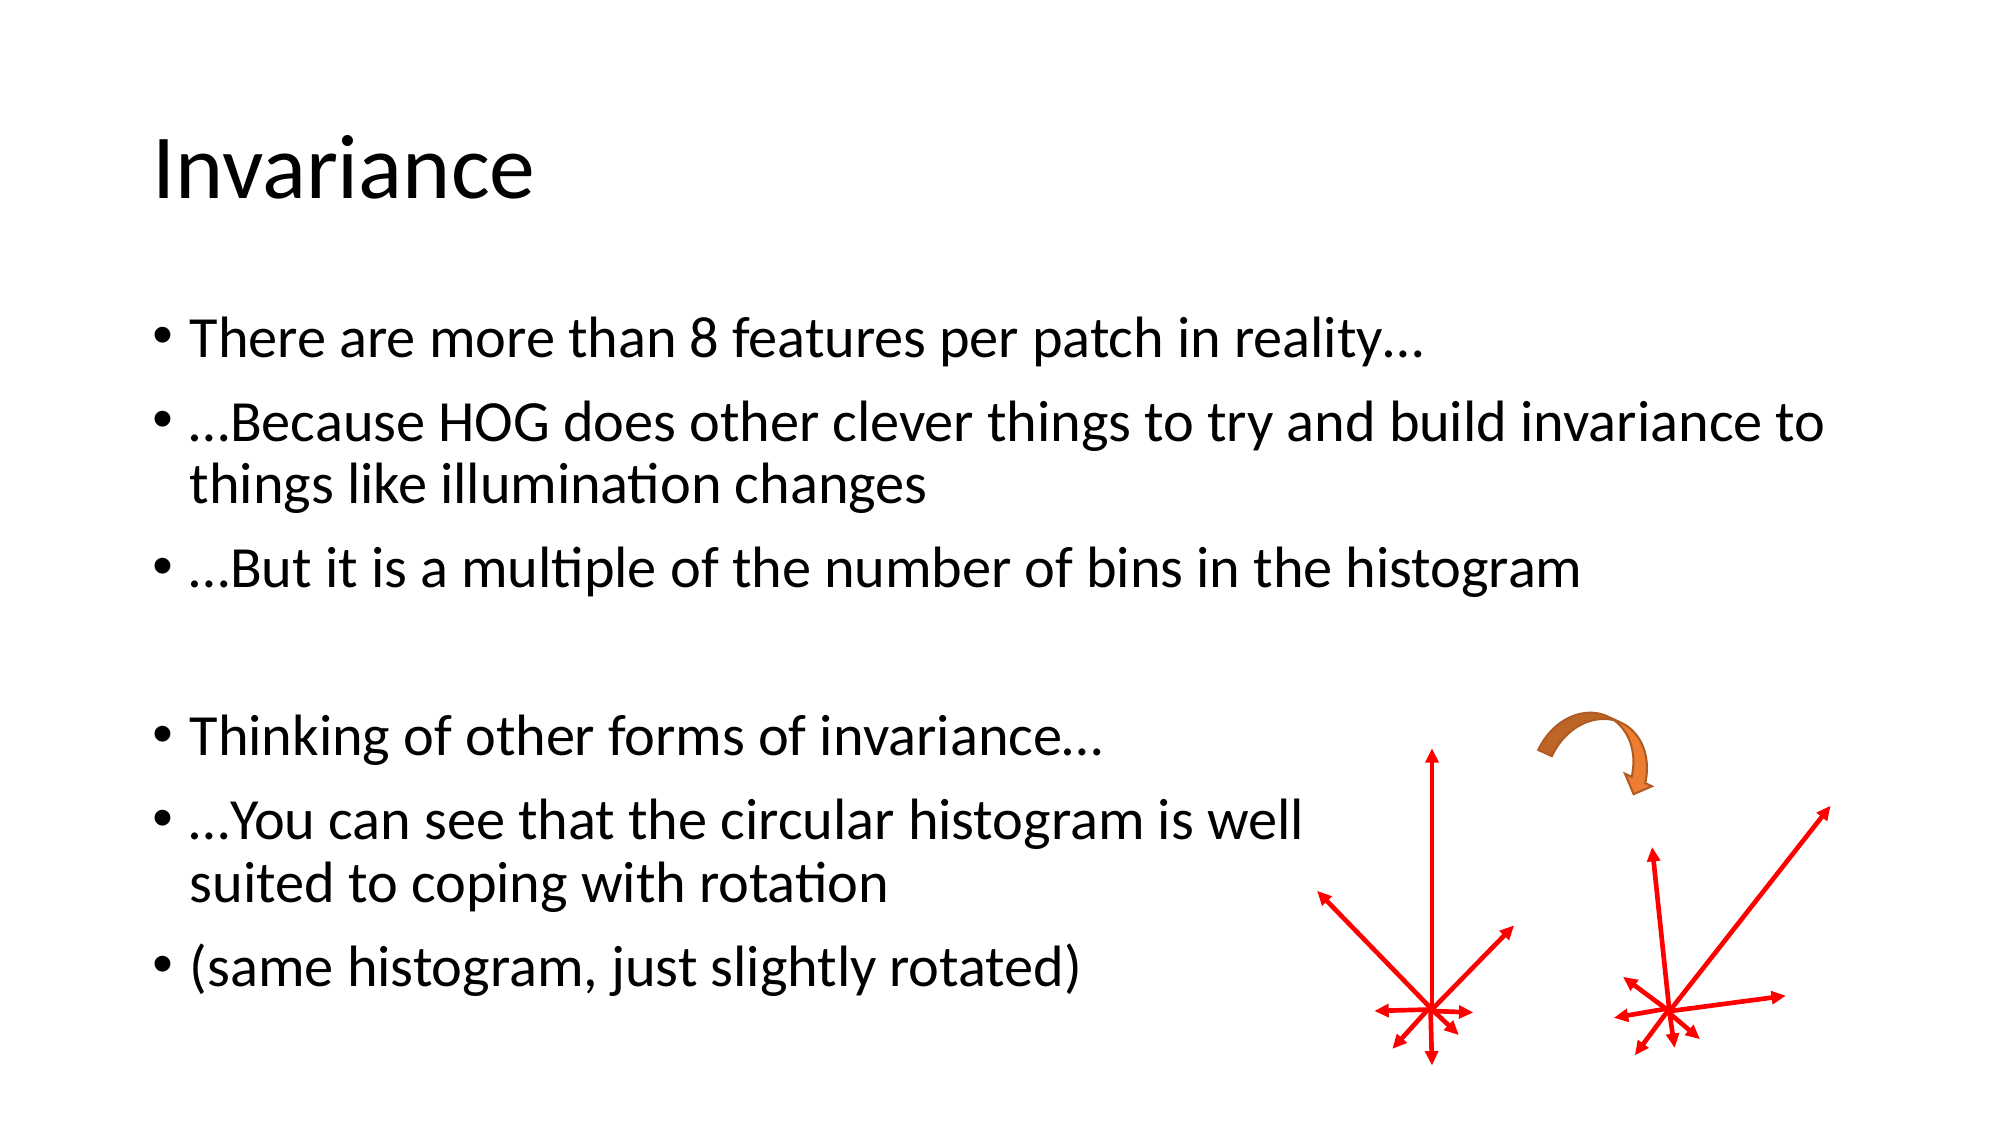

# Invariance
There are more than 8 features per patch in reality…
…Because HOG does other clever things to try and build invariance to things like illumination changes
…But it is a multiple of the number of bins in the histogram

Thinking of other forms of invariance…
…You can see that the circular histogram is well
suited to coping with rotation
(same histogram, just slightly rotated)